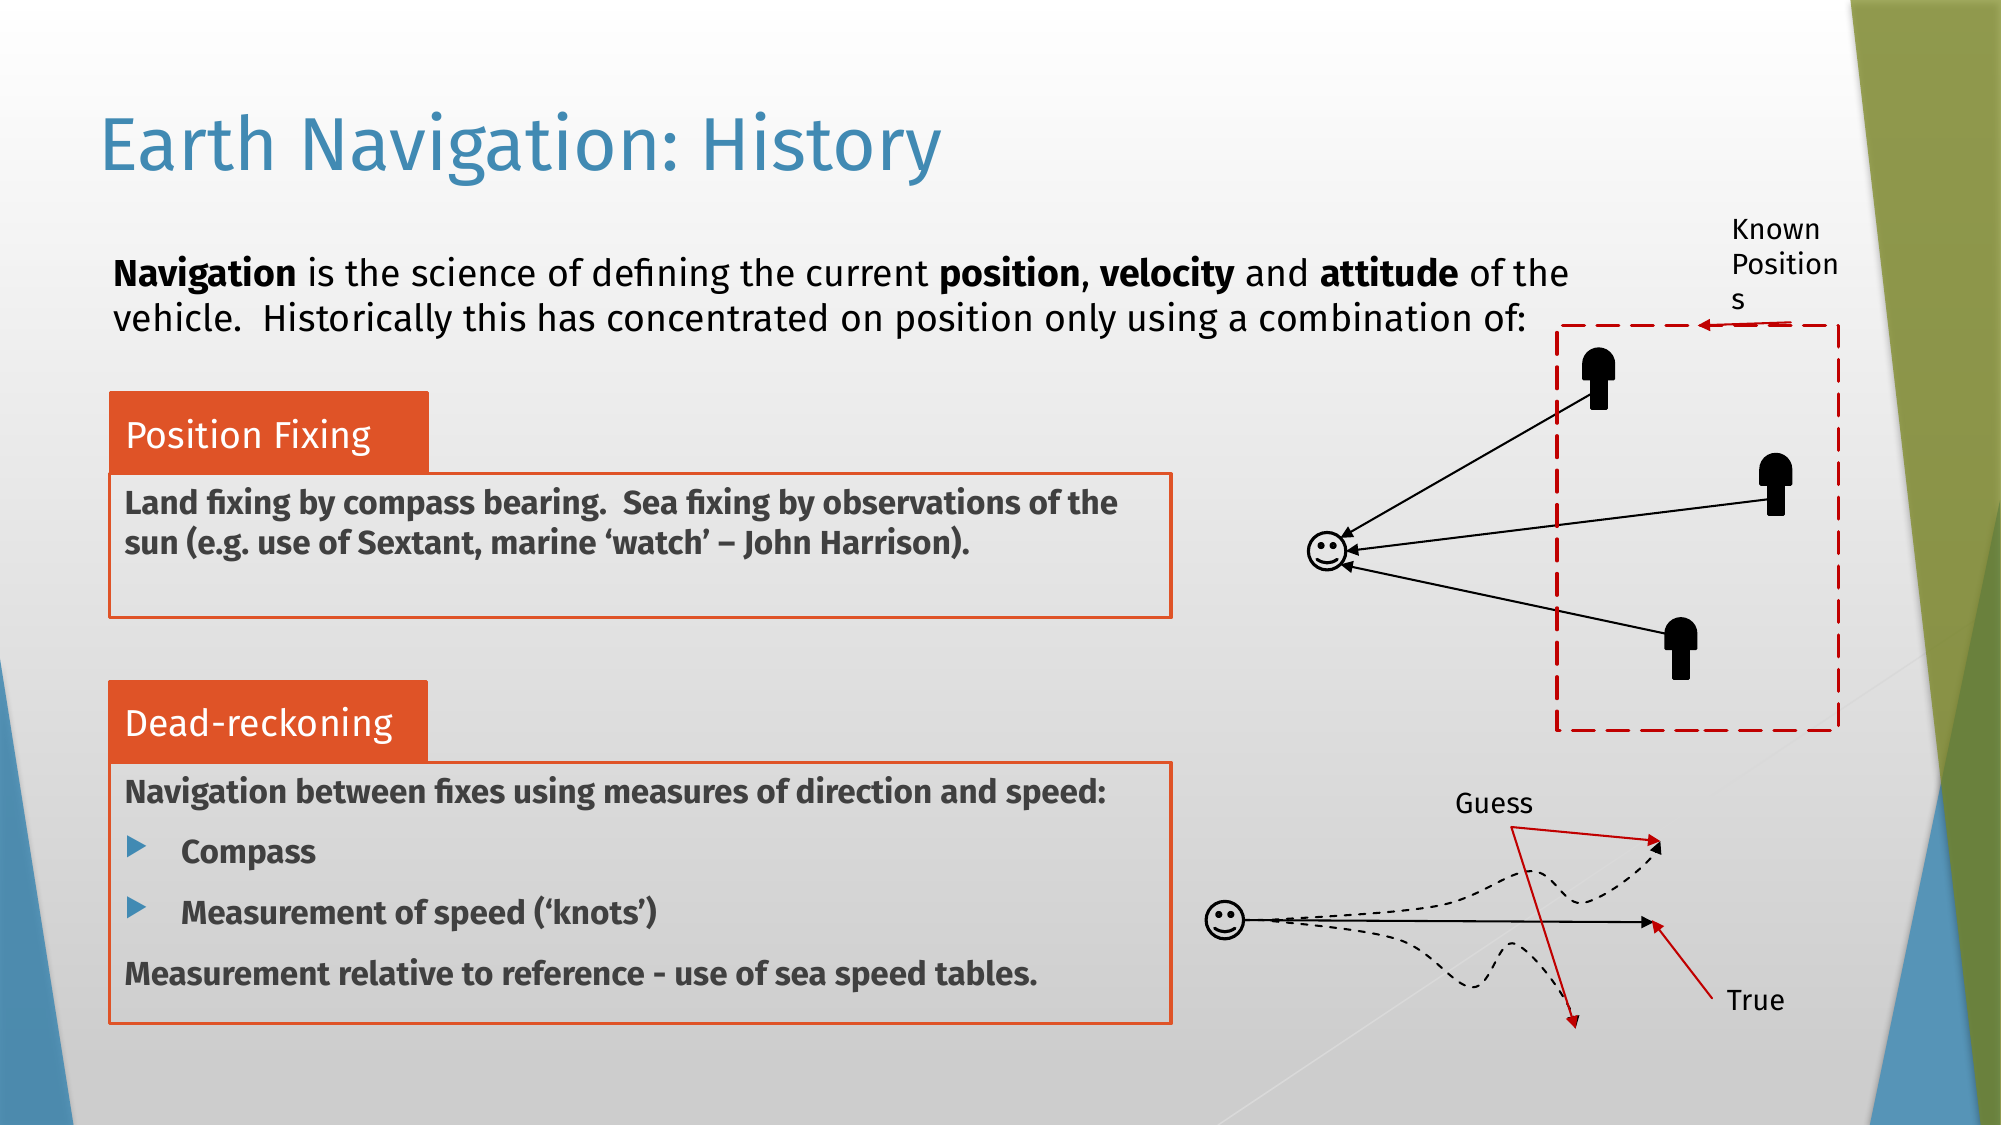

Earth Navigation: History
Known Positions
Navigation is the science of defining the current position, velocity and attitude of the vehicle.  Historically this has concentrated on position only using a combination of:

Position Fixing

Land fixing by compass bearing.  Sea fixing by observations of the sun (e.g. use of Sextant, marine ‘watch’ – John Harrison).

Dead-reckoning
Navigation between fixes using measures of direction and speed:
Compass
Measurement of speed (‘knots’)
Measurement relative to reference - use of sea speed tables.
Guess

True